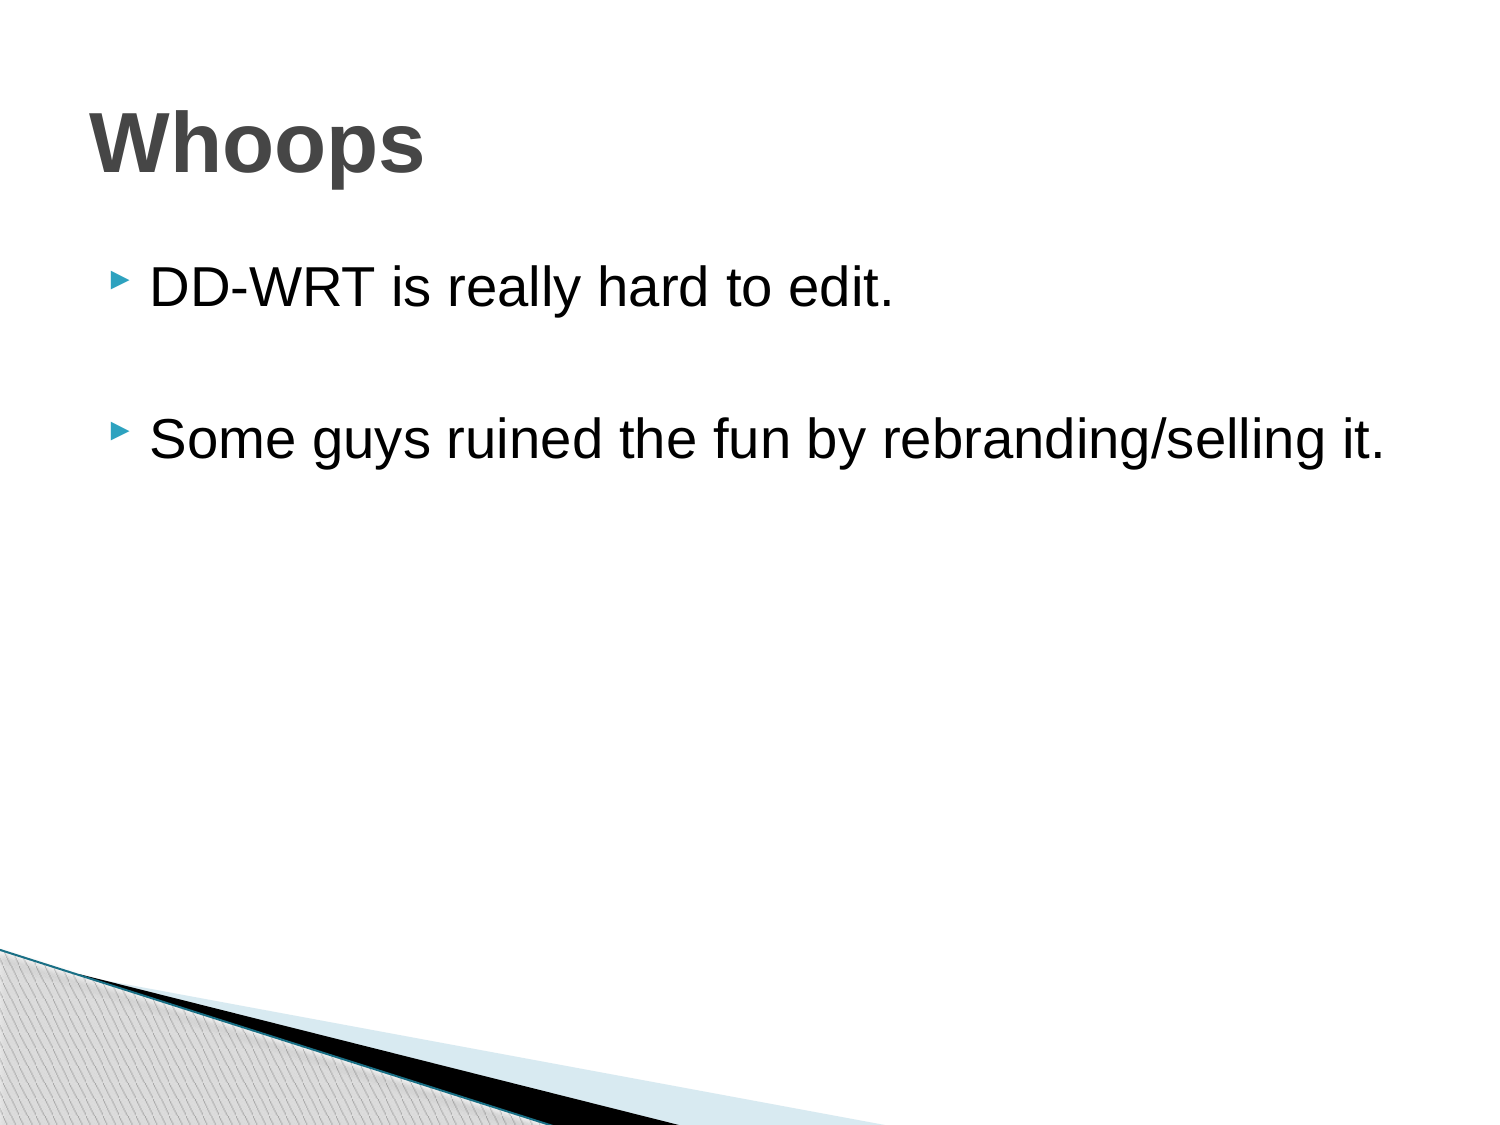

# Whoops
DD-WRT is really hard to edit.

Some guys ruined the fun by rebranding/selling it.